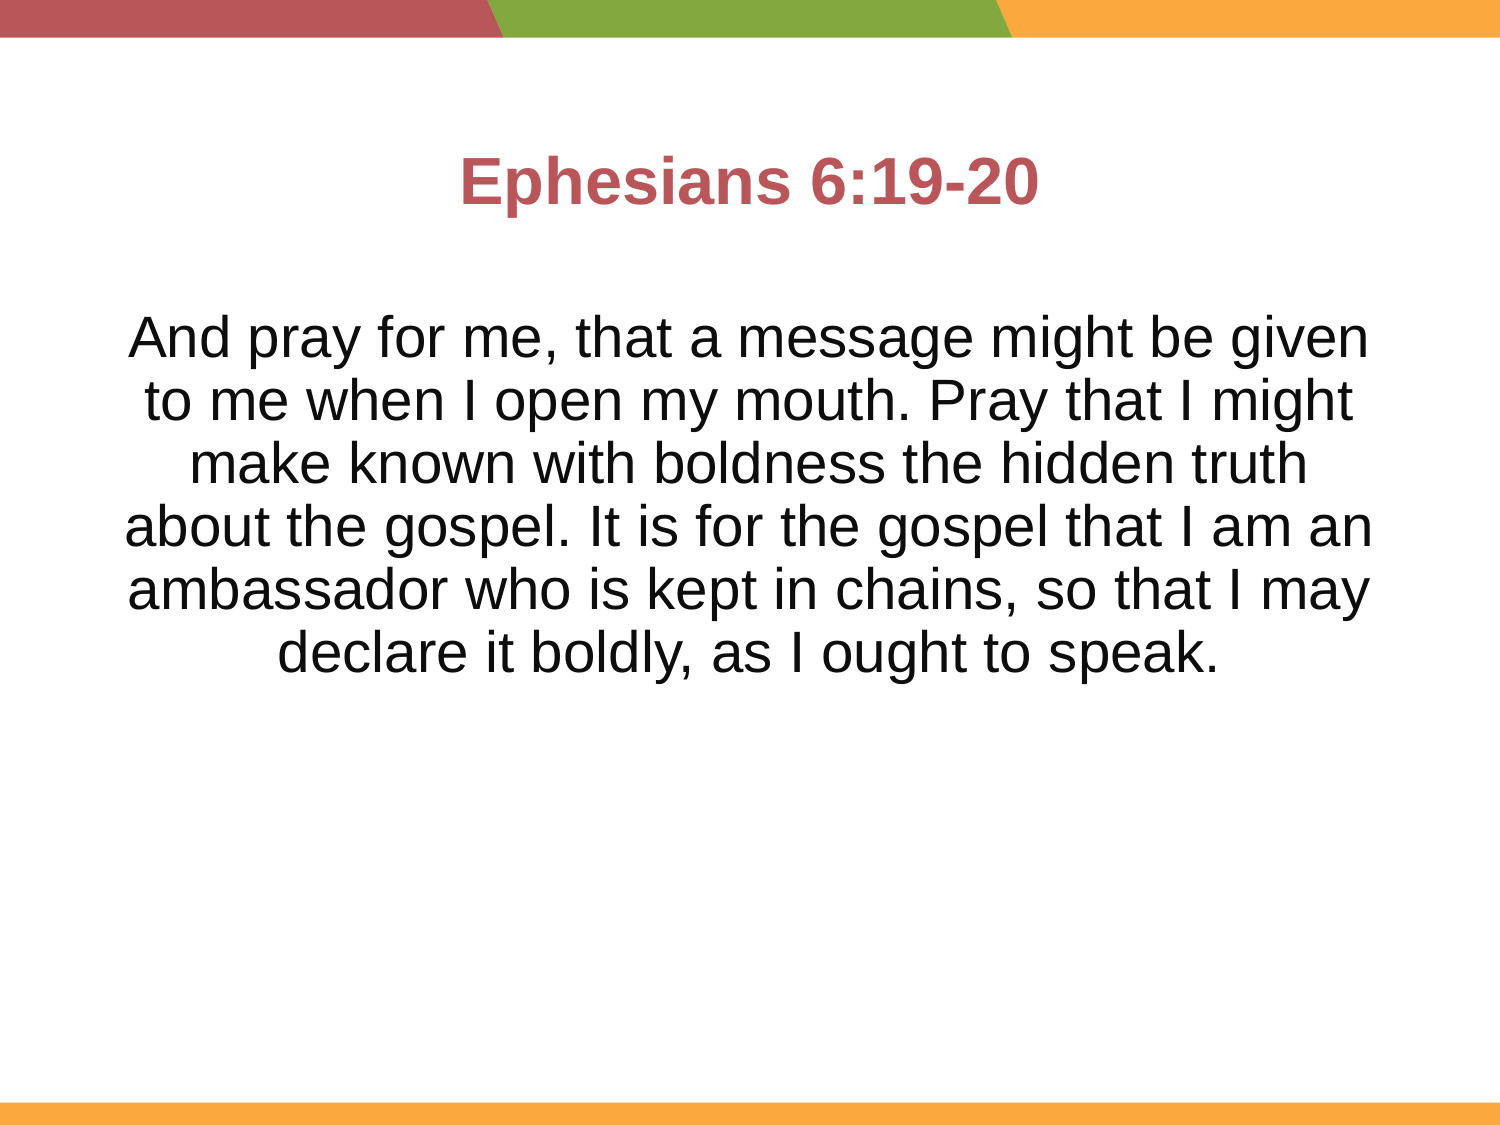

# Ephesians 6:19-20
And pray for me, that a message might be given to me when I open my mouth. Pray that I might make known with boldness the hidden truth about the gospel. It is for the gospel that I am an ambassador who is kept in chains, so that I may declare it boldly, as I ought to speak.